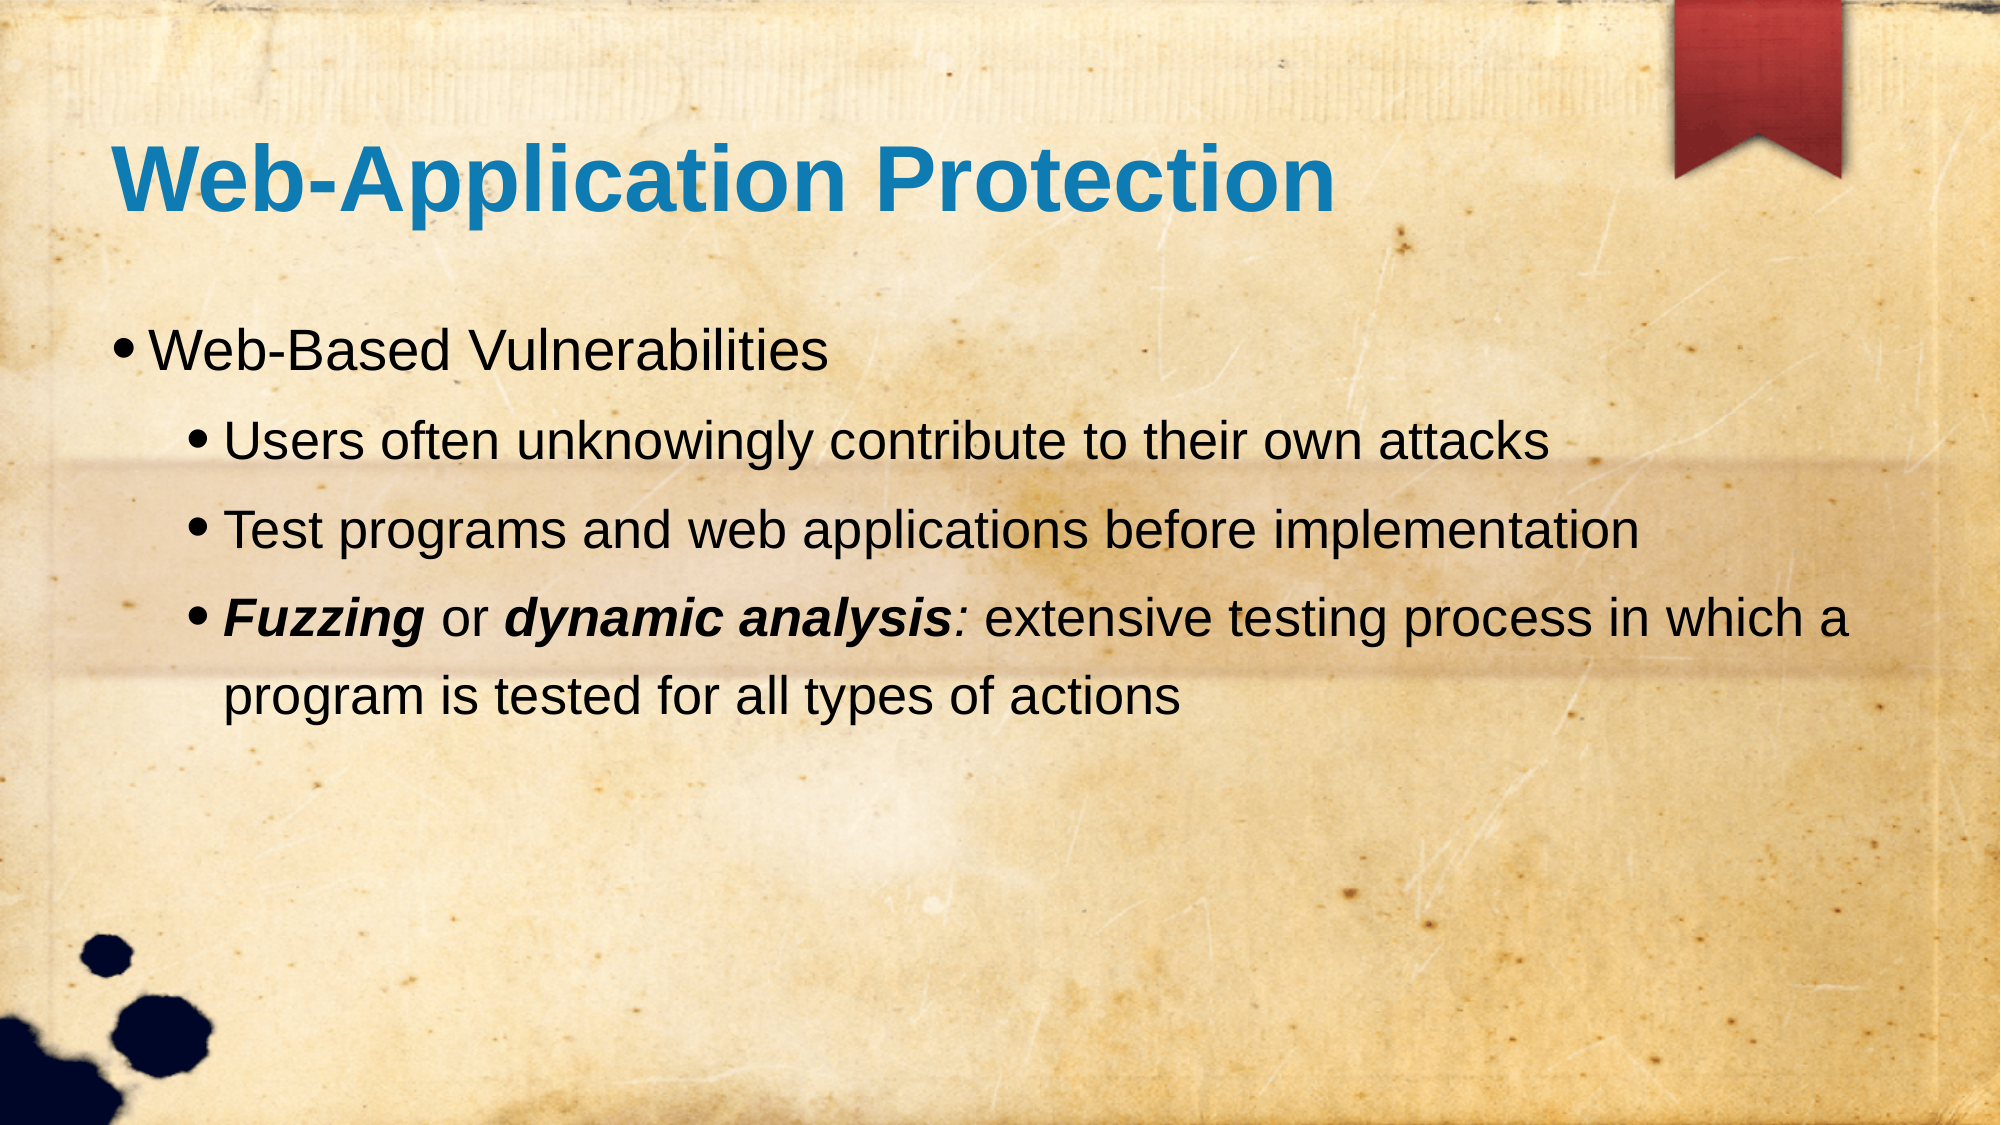

Web-Application Protection
Web-Based Vulnerabilities
Users often unknowingly contribute to their own attacks
Test programs and web applications before implementation
Fuzzing or dynamic analysis: extensive testing process in which a program is tested for all types of actions